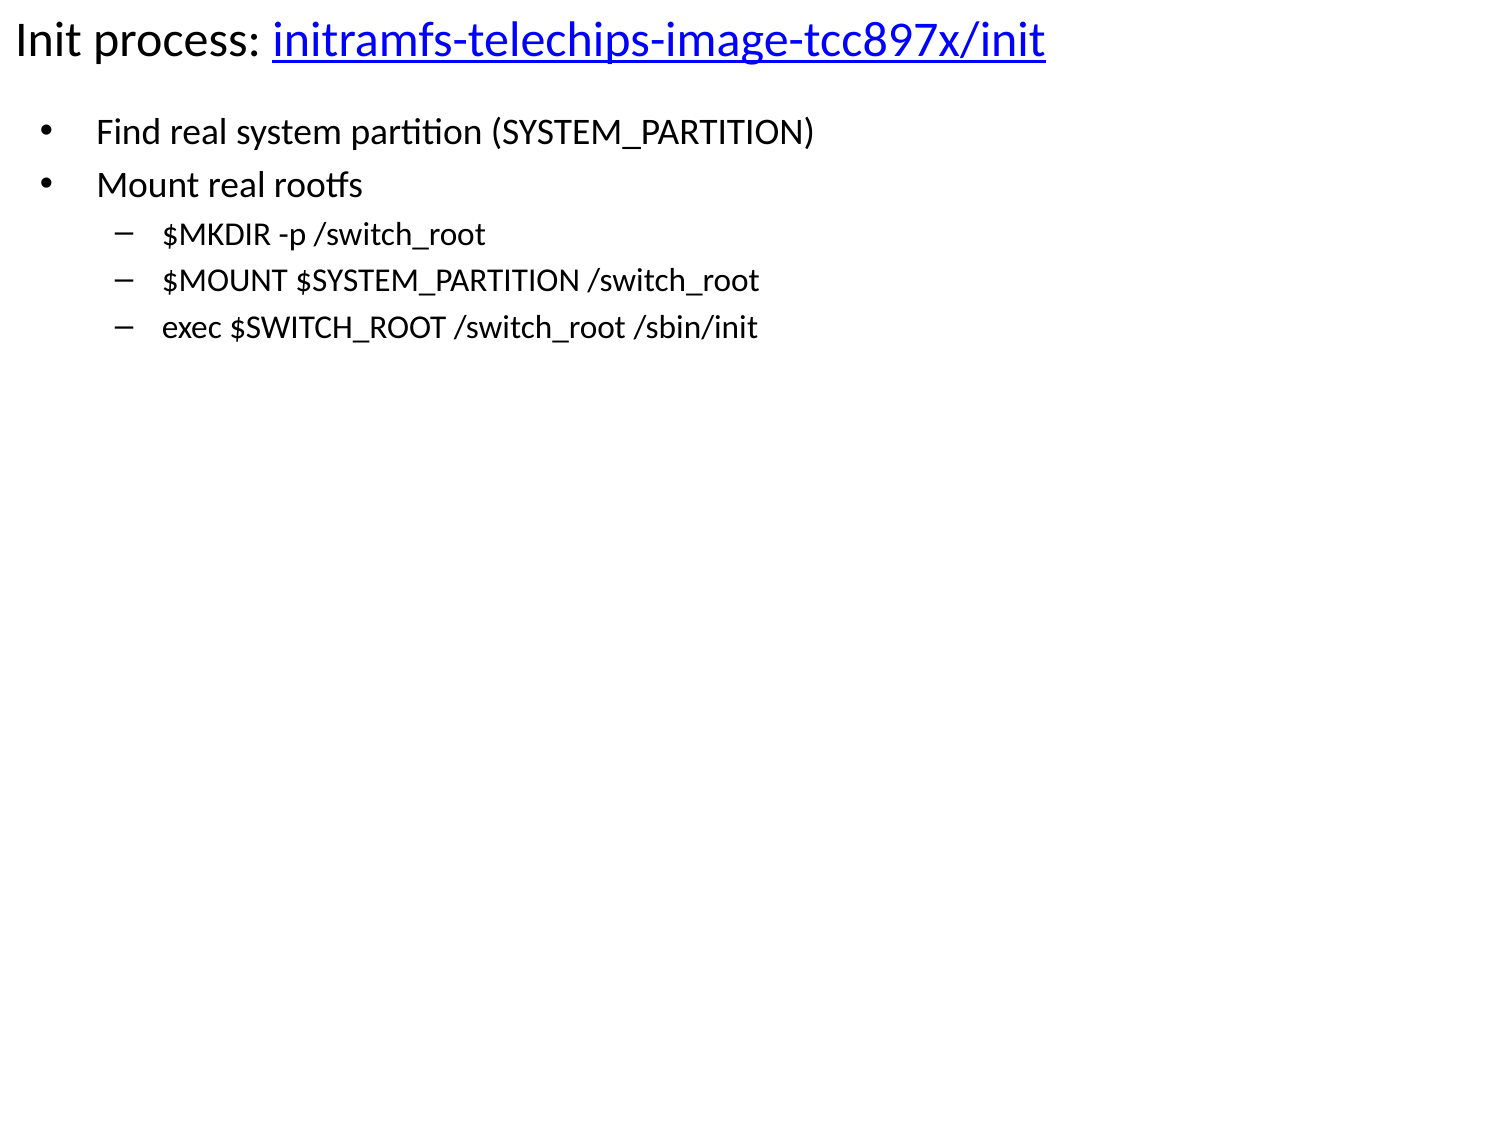

# Init process: initramfs-telechips-image-tcc897x/init
Find real system partition (SYSTEM_PARTITION)
Mount real rootfs
$MKDIR -p /switch_root
$MOUNT $SYSTEM_PARTITION /switch_root
exec $SWITCH_ROOT /switch_root /sbin/init